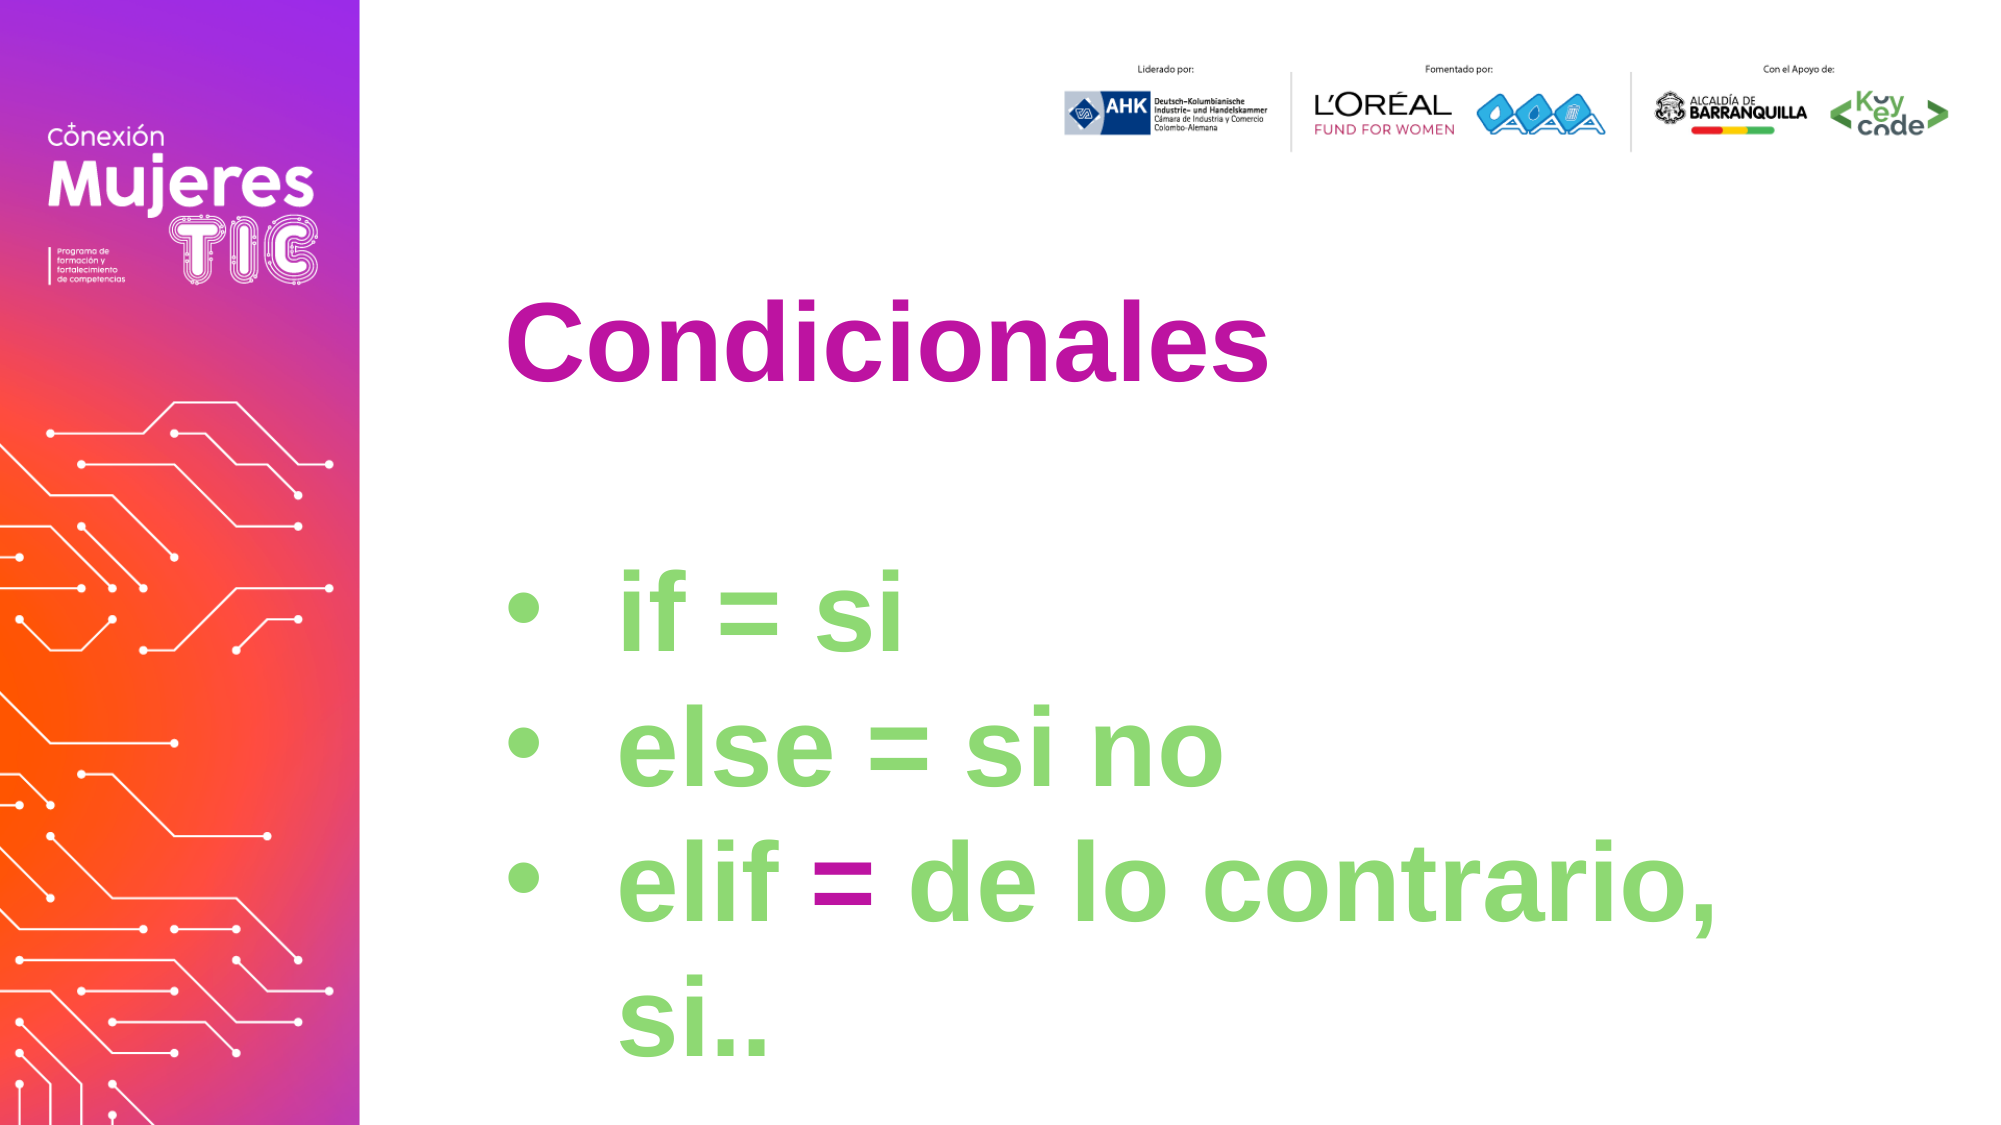

Condicionales

if = si
else = si no
elif = de lo contrario, si..